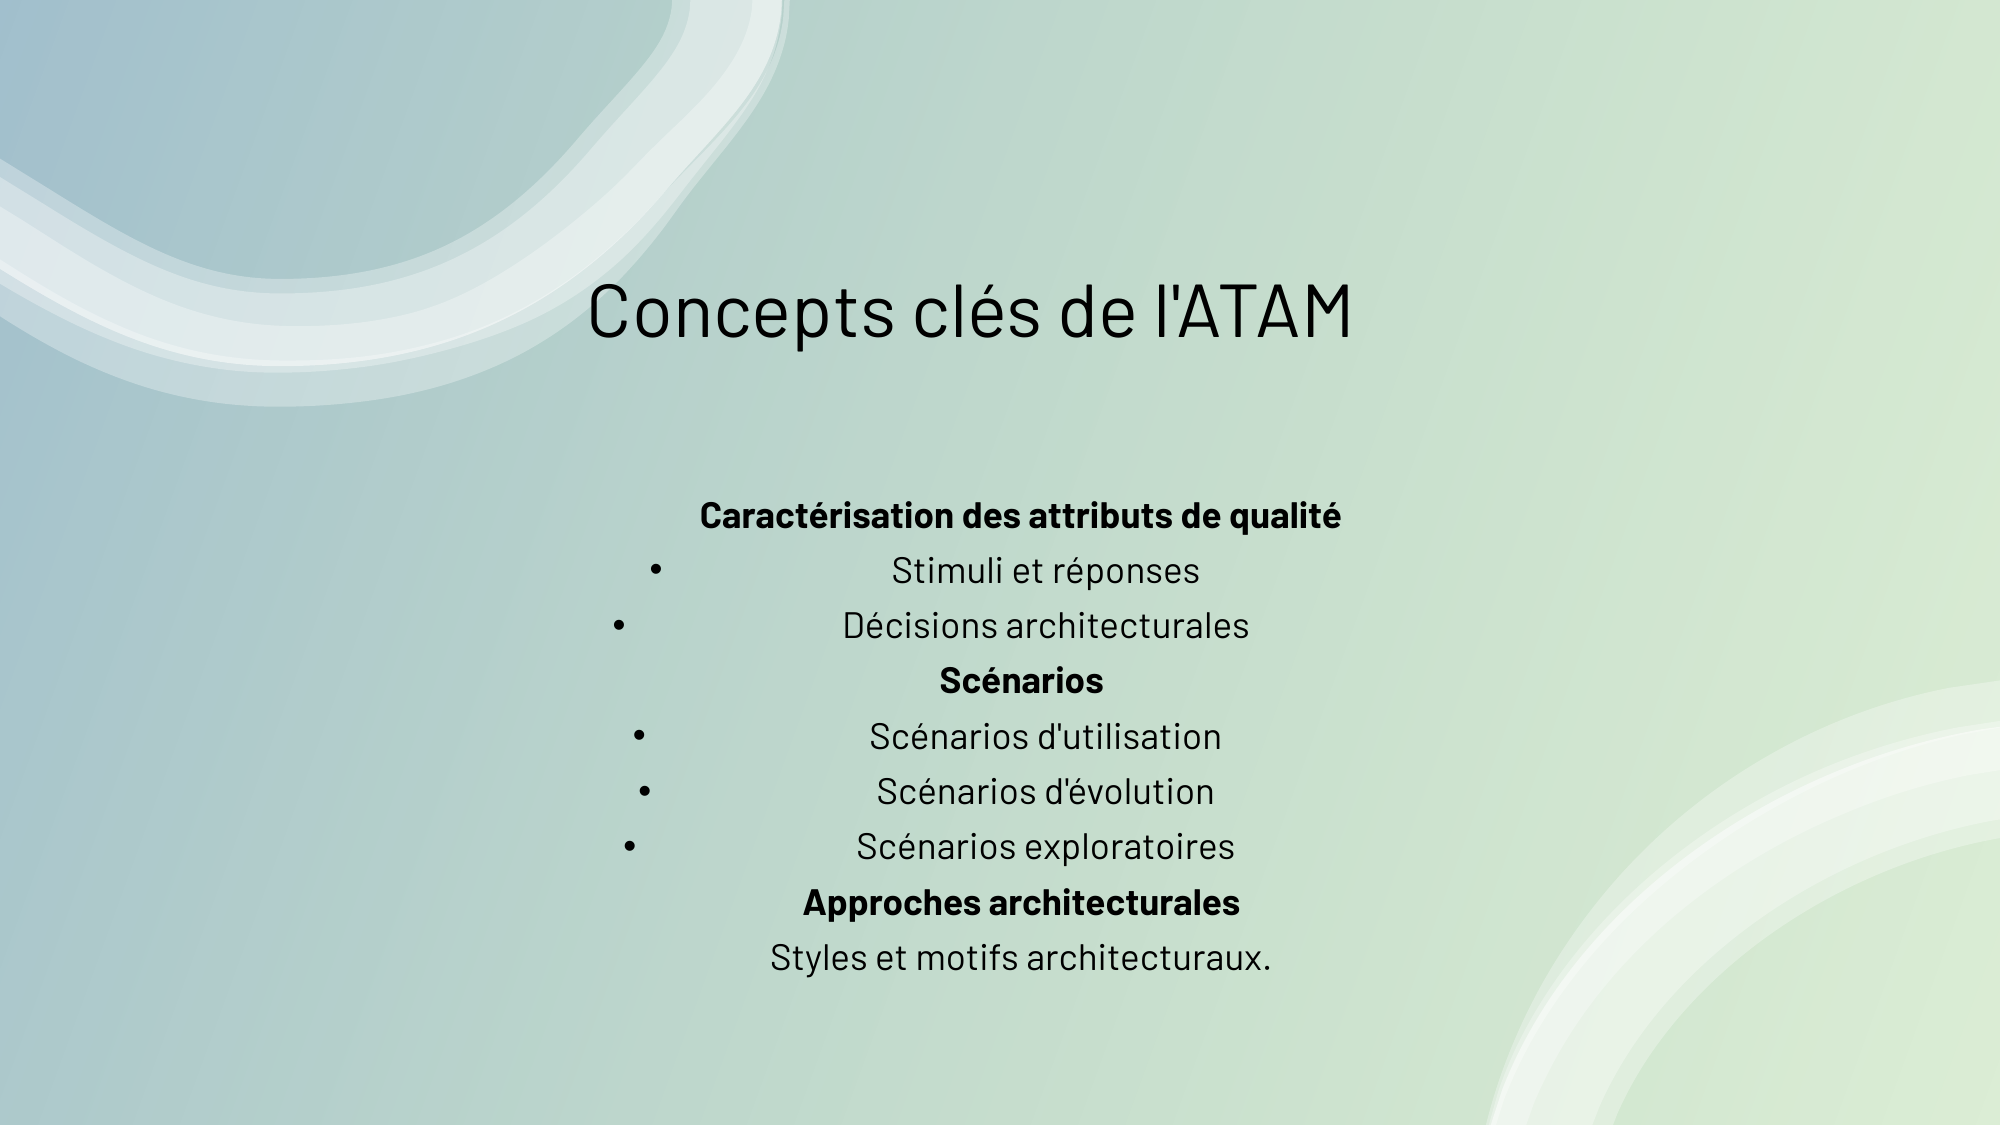

# Concepts clés de l'ATAM
Caractérisation des attributs de qualité
Stimuli et réponses
Décisions architecturales
Scénarios
Scénarios d'utilisation
Scénarios d'évolution
Scénarios exploratoires
Approches architecturales
Styles et motifs architecturaux.